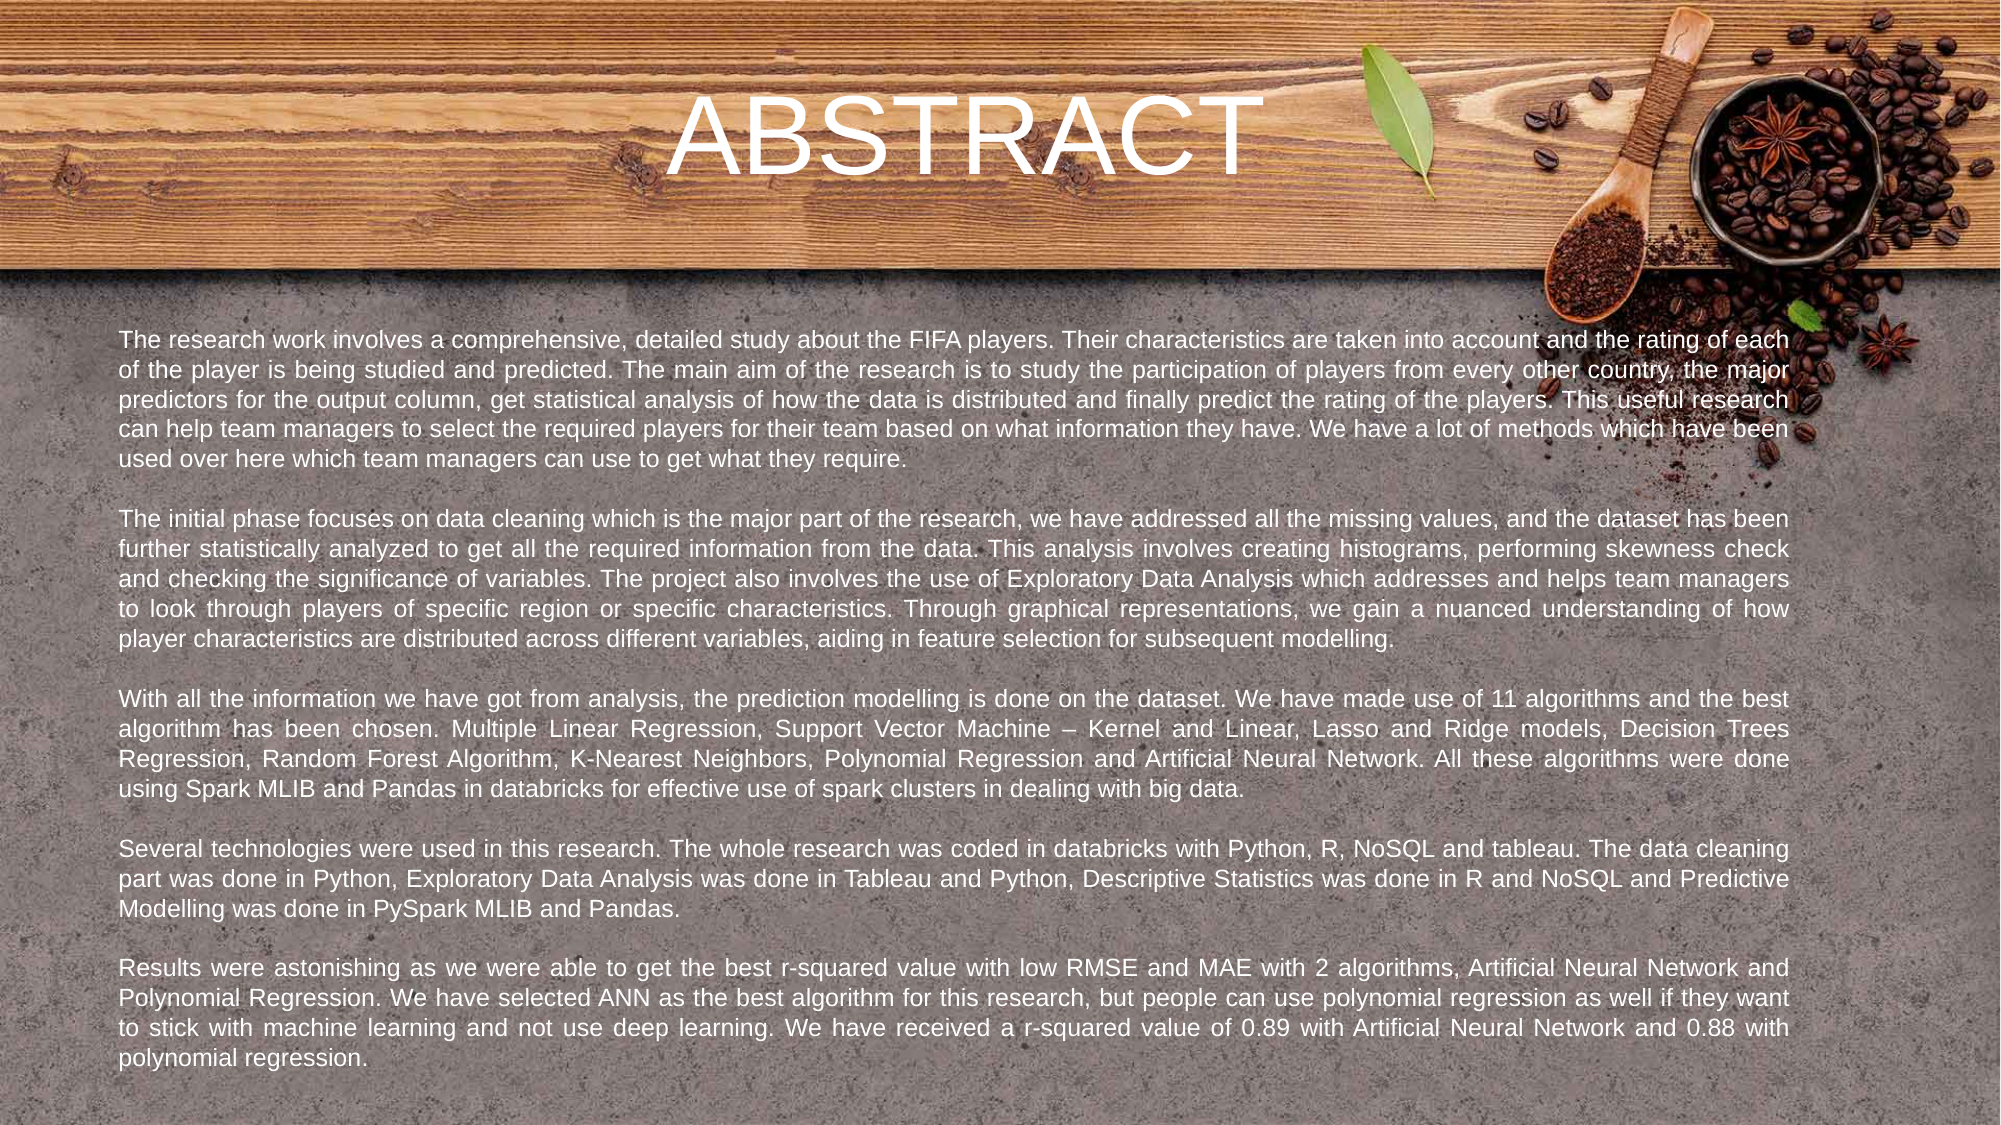

ABSTRACT
The research work involves a comprehensive, detailed study about the FIFA players. Their characteristics are taken into account and the rating of each of the player is being studied and predicted. The main aim of the research is to study the participation of players from every other country, the major predictors for the output column, get statistical analysis of how the data is distributed and finally predict the rating of the players. This useful research can help team managers to select the required players for their team based on what information they have. We have a lot of methods which have been used over here which team managers can use to get what they require.

The initial phase focuses on data cleaning which is the major part of the research, we have addressed all the missing values, and the dataset has been further statistically analyzed to get all the required information from the data. This analysis involves creating histograms, performing skewness check and checking the significance of variables. The project also involves the use of Exploratory Data Analysis which addresses and helps team managers to look through players of specific region or specific characteristics. Through graphical representations, we gain a nuanced understanding of how player characteristics are distributed across different variables, aiding in feature selection for subsequent modelling.

With all the information we have got from analysis, the prediction modelling is done on the dataset. We have made use of 11 algorithms and the best algorithm has been chosen. Multiple Linear Regression, Support Vector Machine – Kernel and Linear, Lasso and Ridge models, Decision Trees Regression, Random Forest Algorithm, K-Nearest Neighbors, Polynomial Regression and Artificial Neural Network. All these algorithms were done using Spark MLIB and Pandas in databricks for effective use of spark clusters in dealing with big data.

Several technologies were used in this research. The whole research was coded in databricks with Python, R, NoSQL and tableau. The data cleaning part was done in Python, Exploratory Data Analysis was done in Tableau and Python, Descriptive Statistics was done in R and NoSQL and Predictive Modelling was done in PySpark MLIB and Pandas.

Results were astonishing as we were able to get the best r-squared value with low RMSE and MAE with 2 algorithms, Artificial Neural Network and Polynomial Regression. We have selected ANN as the best algorithm for this research, but people can use polynomial regression as well if they want to stick with machine learning and not use deep learning. We have received a r-squared value of 0.89 with Artificial Neural Network and 0.88 with polynomial regression.